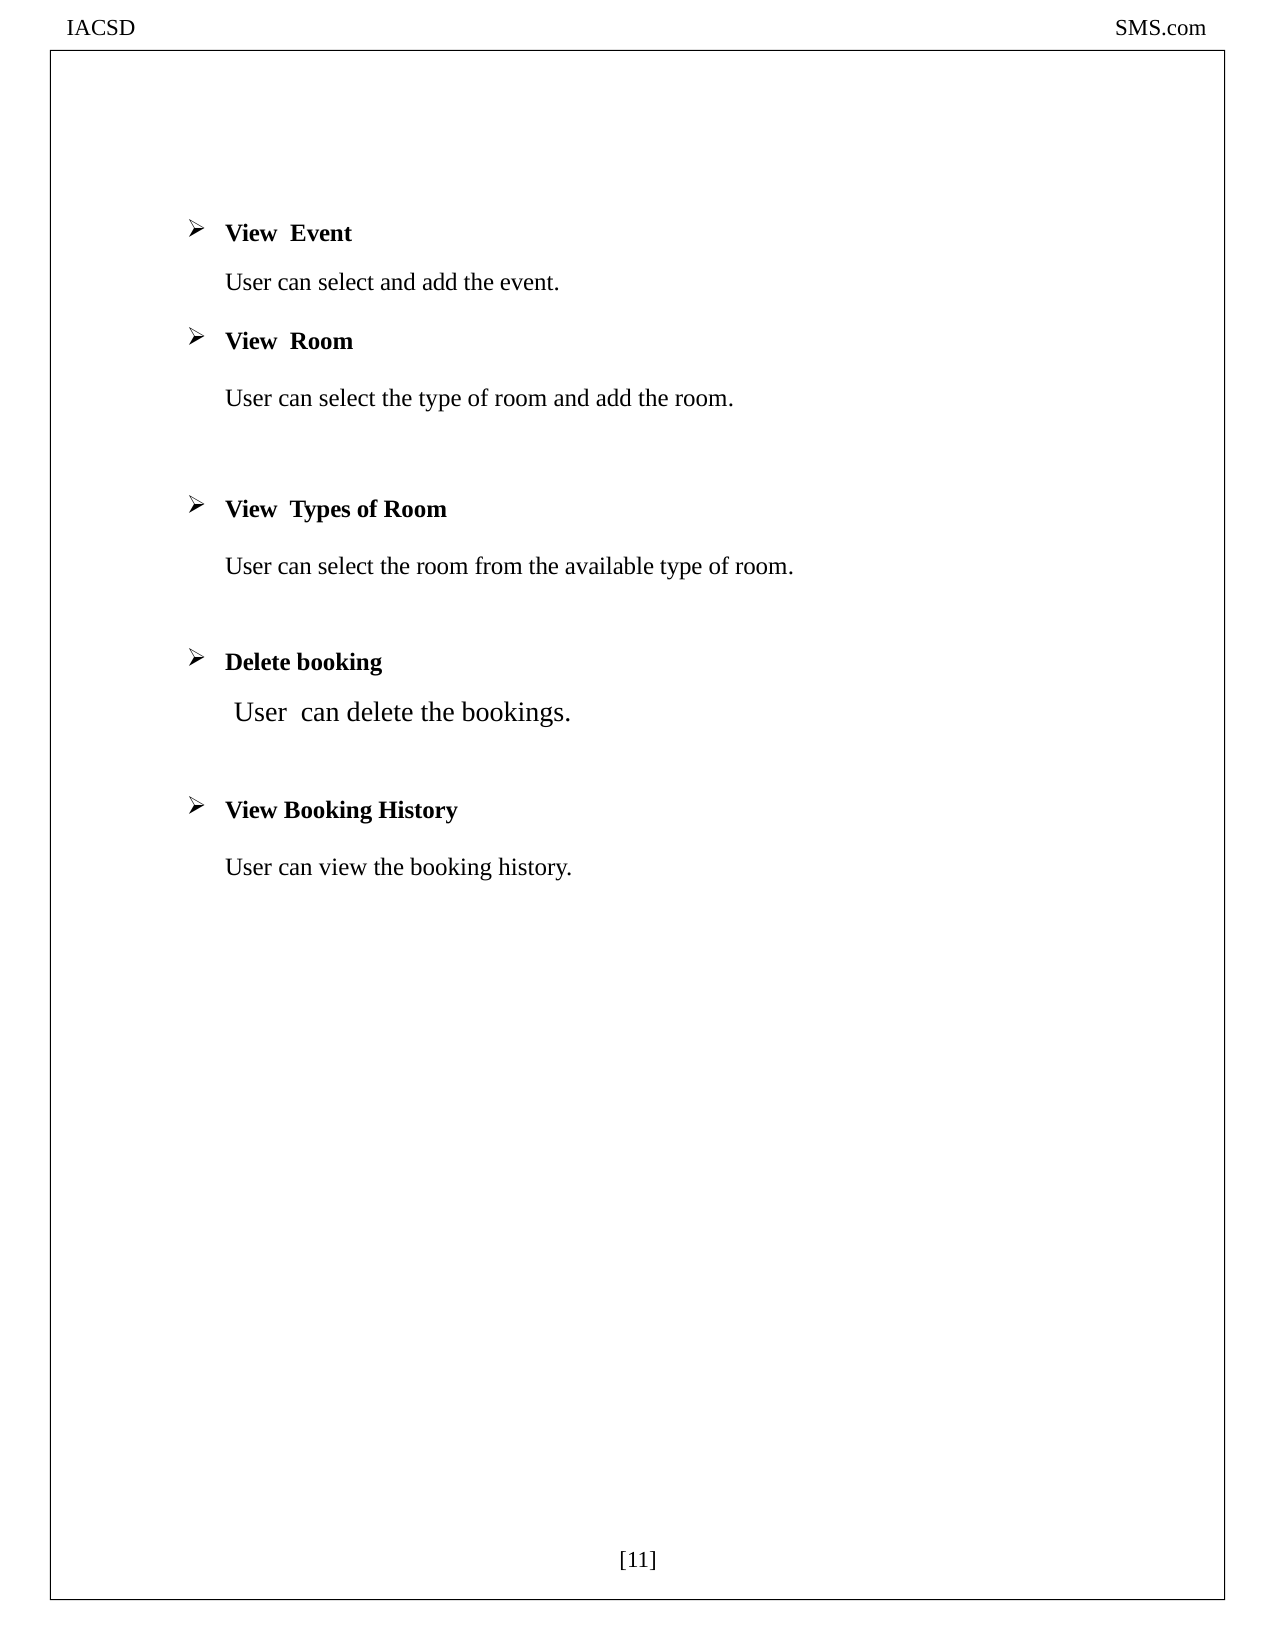

IACSD
SMS.com

View  Event
User can select and add the event.
View  Room
User can select the type of room and add the room.

View  Types of Room
User can select the room from the available type of room.

Delete booking
       User  can delete the bookings.

View Booking History
User can view the booking history.
[11]